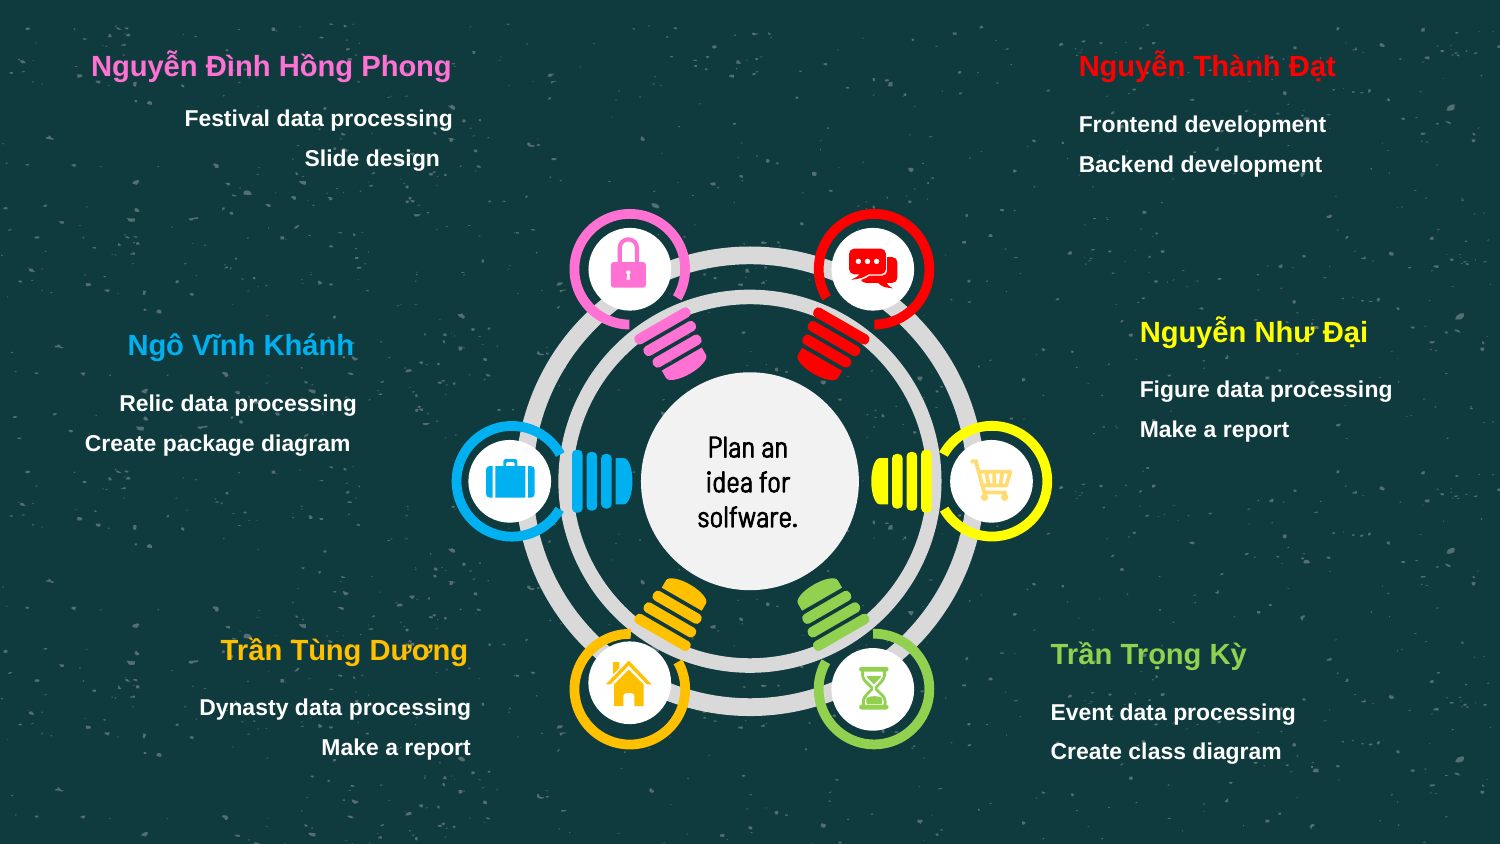

Nguyễn Thành Đạt

Frontend development
Backend development
Nguyễn Đình Hồng Phong
Festival data processing
Slide design

Nguyễn Như Đại

Figure data processing
Make a report
Ngô Vĩnh Khánh

Relic data processing
Create package diagram

Plan an idea for solfware.

Trần Tùng Dương

 Dynasty data processing
Make a report
Trần Trọng Kỳ

Event data processing
Create class diagram